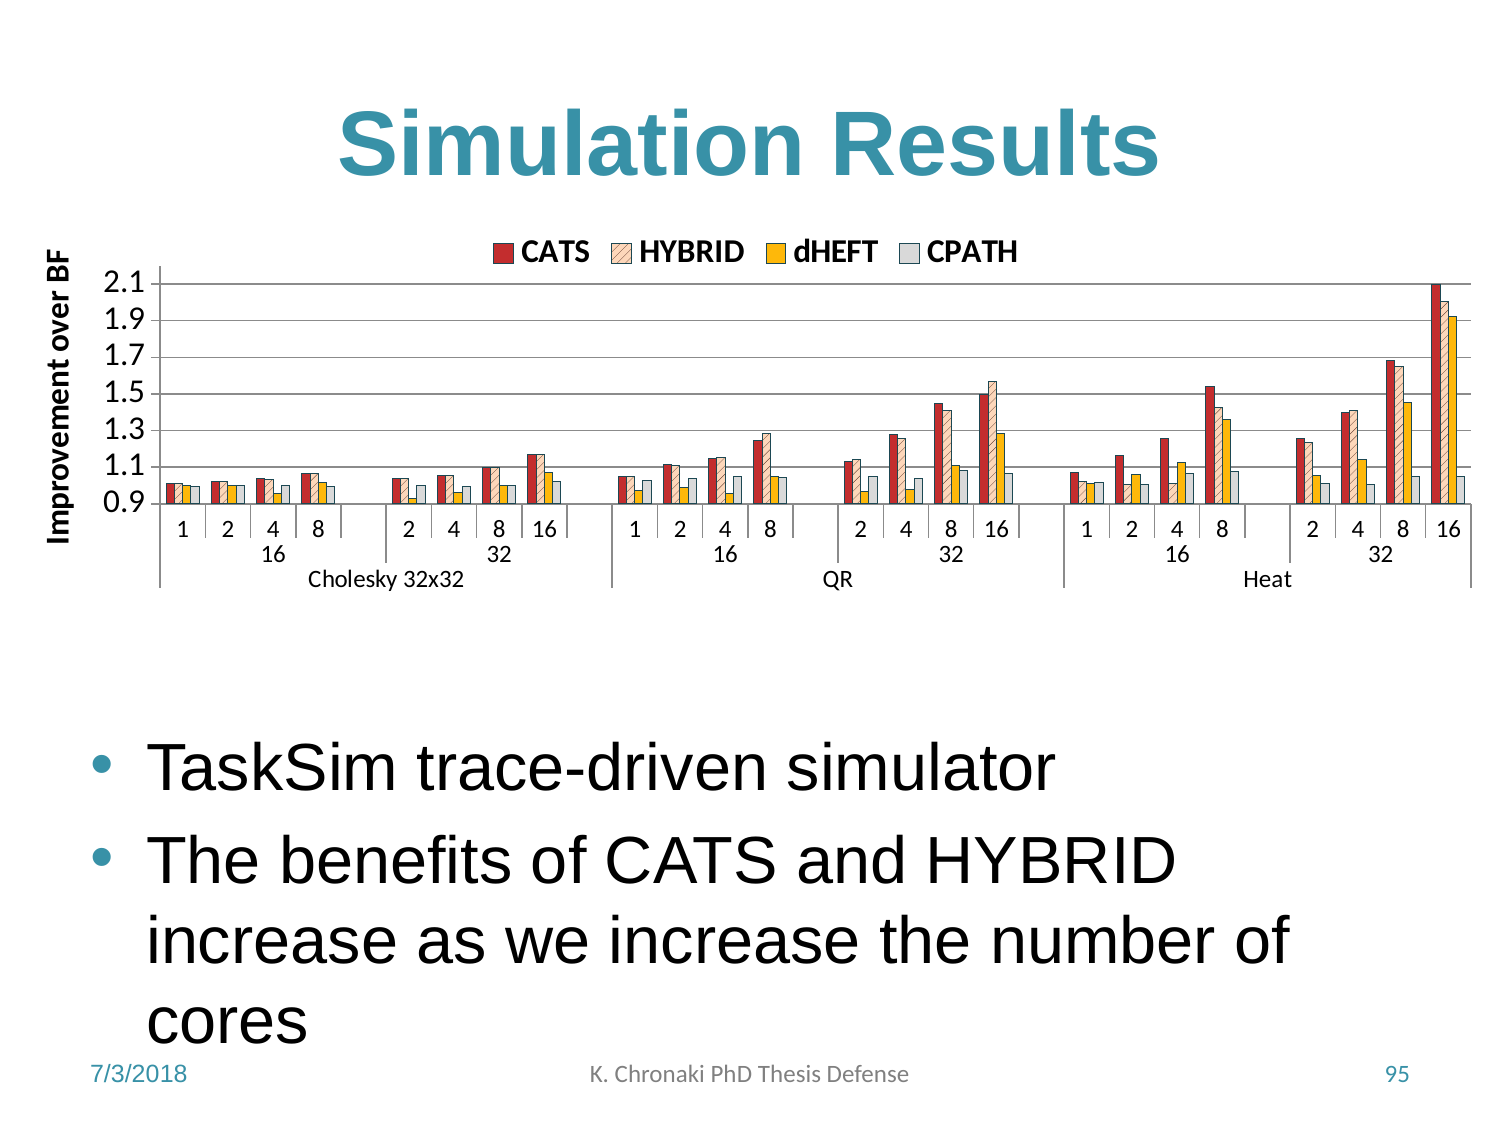

# Simulation Results

### Chart

| Category | CATS | HYBRID | dHEFT | CPATH |
|---|---|---|---|---|
| 1 | 1.0111181598453203 | 1.0110716067085082 | 0.9979791254989051 | 0.9956365342248474 |
| 2 | 1.0218216117165266 | 1.0203521943971439 | 0.9973107071633157 | 1.0009526793844374 |
| 4 | 1.036482641530385 | 1.0334242943871164 | 0.9574654779052764 | 1.000353363297125 |
| 8 | 1.0640104079124828 | 1.0640104079124828 | 1.018776278804215 | 0.9955672756282197 |
|  | None | None | None | None |
| 2 | 1.0381756891704208 | 1.0381756891704208 | 0.9283060517901196 | 1.0006257699692518 |
| 4 | 1.0546211406330466 | 1.0546211406330466 | 0.9636033322780913 | 0.9938371334776875 |
| 8 | 1.0992361841653375 | 1.0992361841653375 | 1.0016431145341038 | 0.999976580469903 |
| 16 | 1.1713321643218528 | 1.1713321643218528 | 1.0695565656824424 | 1.0191538838138259 |
|  | None | None | None | None |
| 1 | 1.0491649881408347 | 1.0503999326919375 | 0.9727618691803444 | 1.0259634268215798 |
| 2 | 1.1142538162327074 | 1.1108857102729632 | 0.989014840837141 | 1.0381511450821617 |
| 4 | 1.1450381376938834 | 1.1506105430945859 | 0.9575331846090392 | 1.0468499691309323 |
| 8 | 1.246514234966756 | 1.2856386848562669 | 1.0463766705134123 | 1.0411723873014835 |
|  | None | None | None | None |
| 2 | 1.1323468595921264 | 1.1439307242300618 | 0.9677810588880712 | 1.0462382534318337 |
| 4 | 1.2784974310442183 | 1.2571460496103355 | 0.9781986069987462 | 1.0360488552883396 |
| 8 | 1.4492844188837302 | 1.412110974409645 | 1.1112753797833774 | 1.0818305639741372 |
| 16 | 1.4978484491108914 | 1.5699393859268904 | 1.283768815163323 | 1.0640711159194027 |
|  | None | None | None | None |
| 1 | 1.069156904664186 | 1.0240297394532578 | 1.0119656420672063 | 1.0167947841989353 |
| 2 | 1.1655817255776046 | 1.0033280474152215 | 1.0574154019021316 | 1.0079432327575009 |
| 4 | 1.2587737038860043 | 1.0119426226127306 | 1.1271157613872749 | 1.0642098451610857 |
| 8 | 1.5381479294222102 | 1.4261578170904206 | 1.3618157189718016 | 1.0759442845465093 |
|  | None | None | None | None |
| 2 | 1.2549907107746194 | 1.2324101177219726 | 1.0517310976991074 | 1.0118837539993424 |
| 4 | 1.3986865397147663 | 1.4118498347243504 | 1.1437665105720205 | 1.007683528075354 |
| 8 | 1.6846338056922607 | 1.6496043445808486 | 1.4507299541201677 | 1.04857637119367 |
| 16 | 2.0995752701609502 | 2.0024878938777535 | 1.9223286764502217 | 1.048344962518678 |
TaskSim trace-driven simulator
The benefits of CATS and HYBRID increase as we increase the number of cores

7/3/2018
K. Chronaki PhD Thesis Defense
95